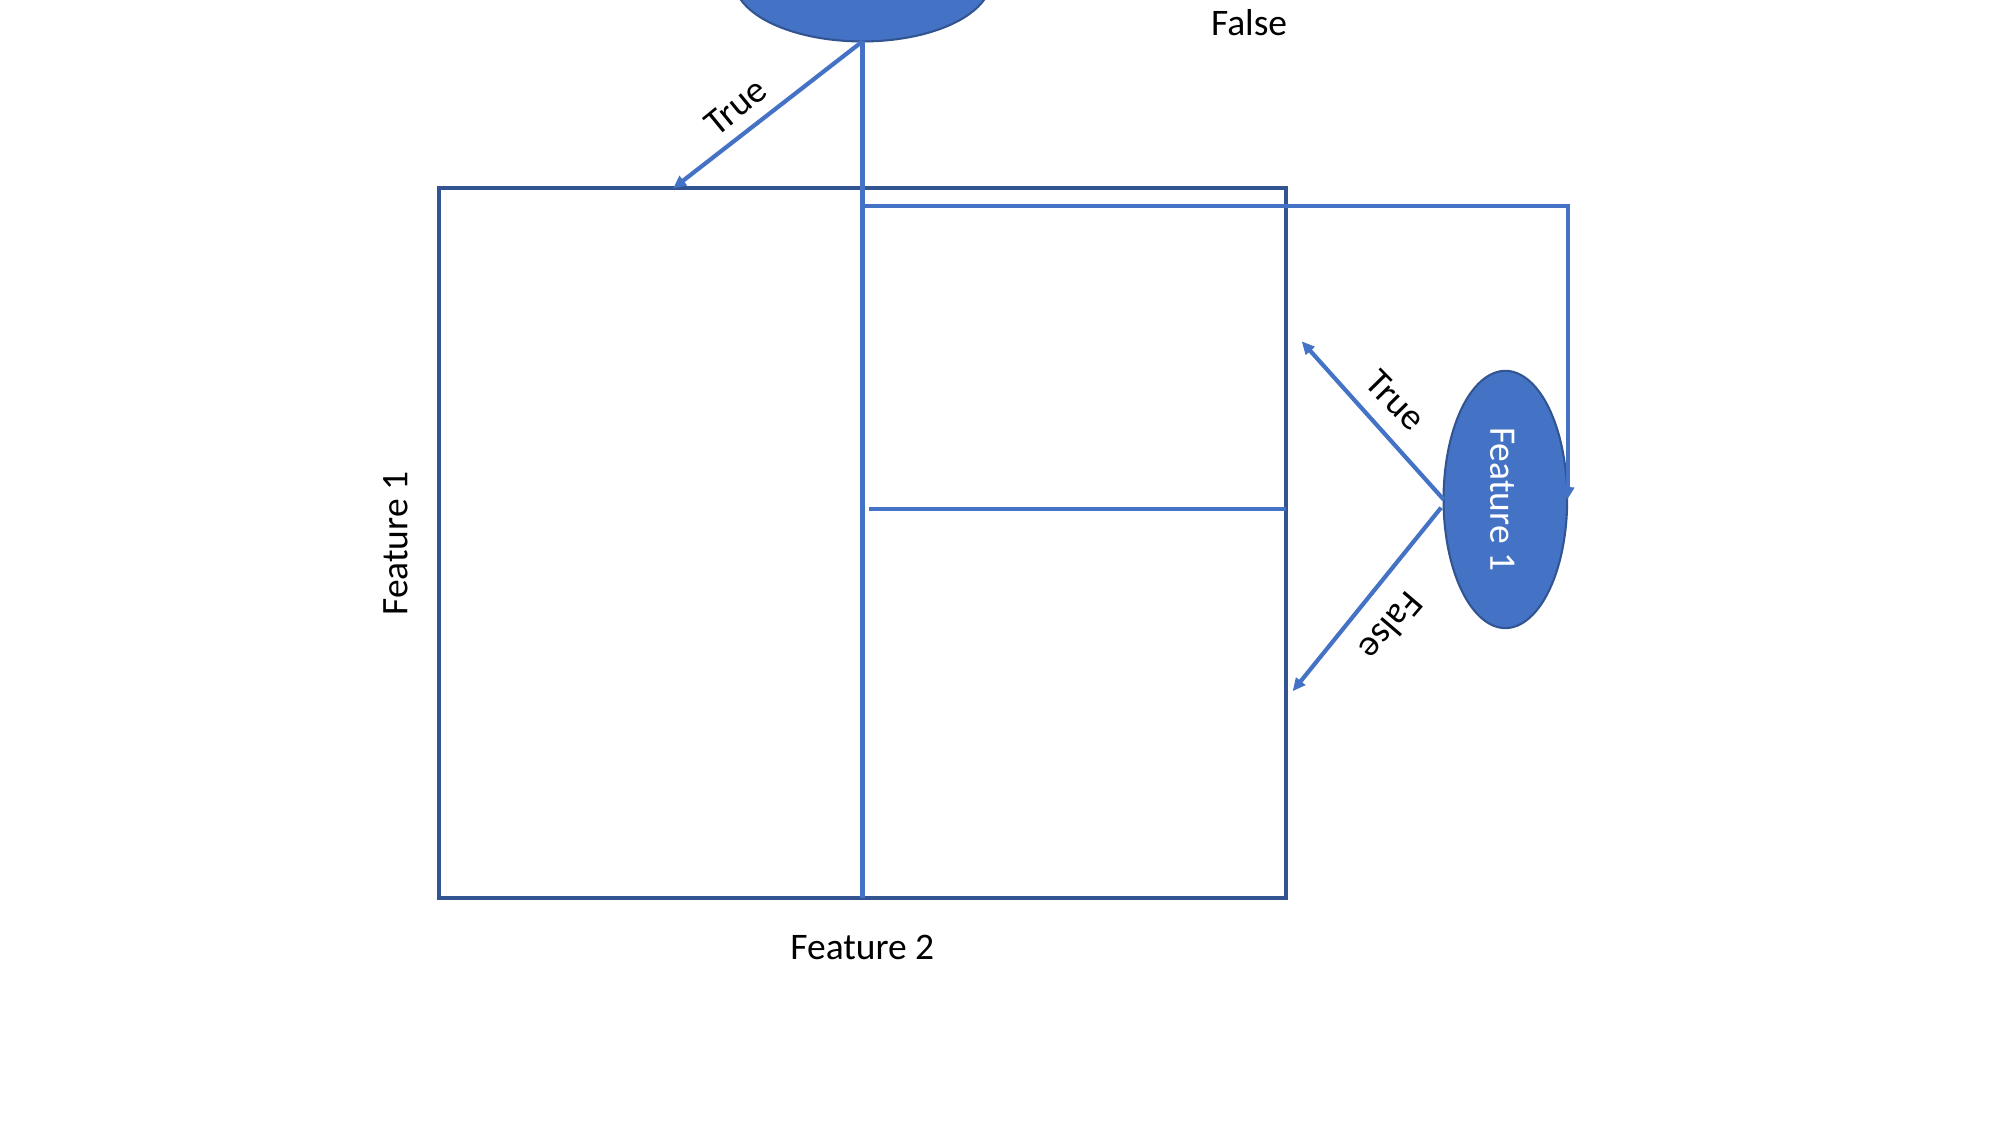

Feature 2
False
True

True
Feature 1
Feature 1
False
Feature 2